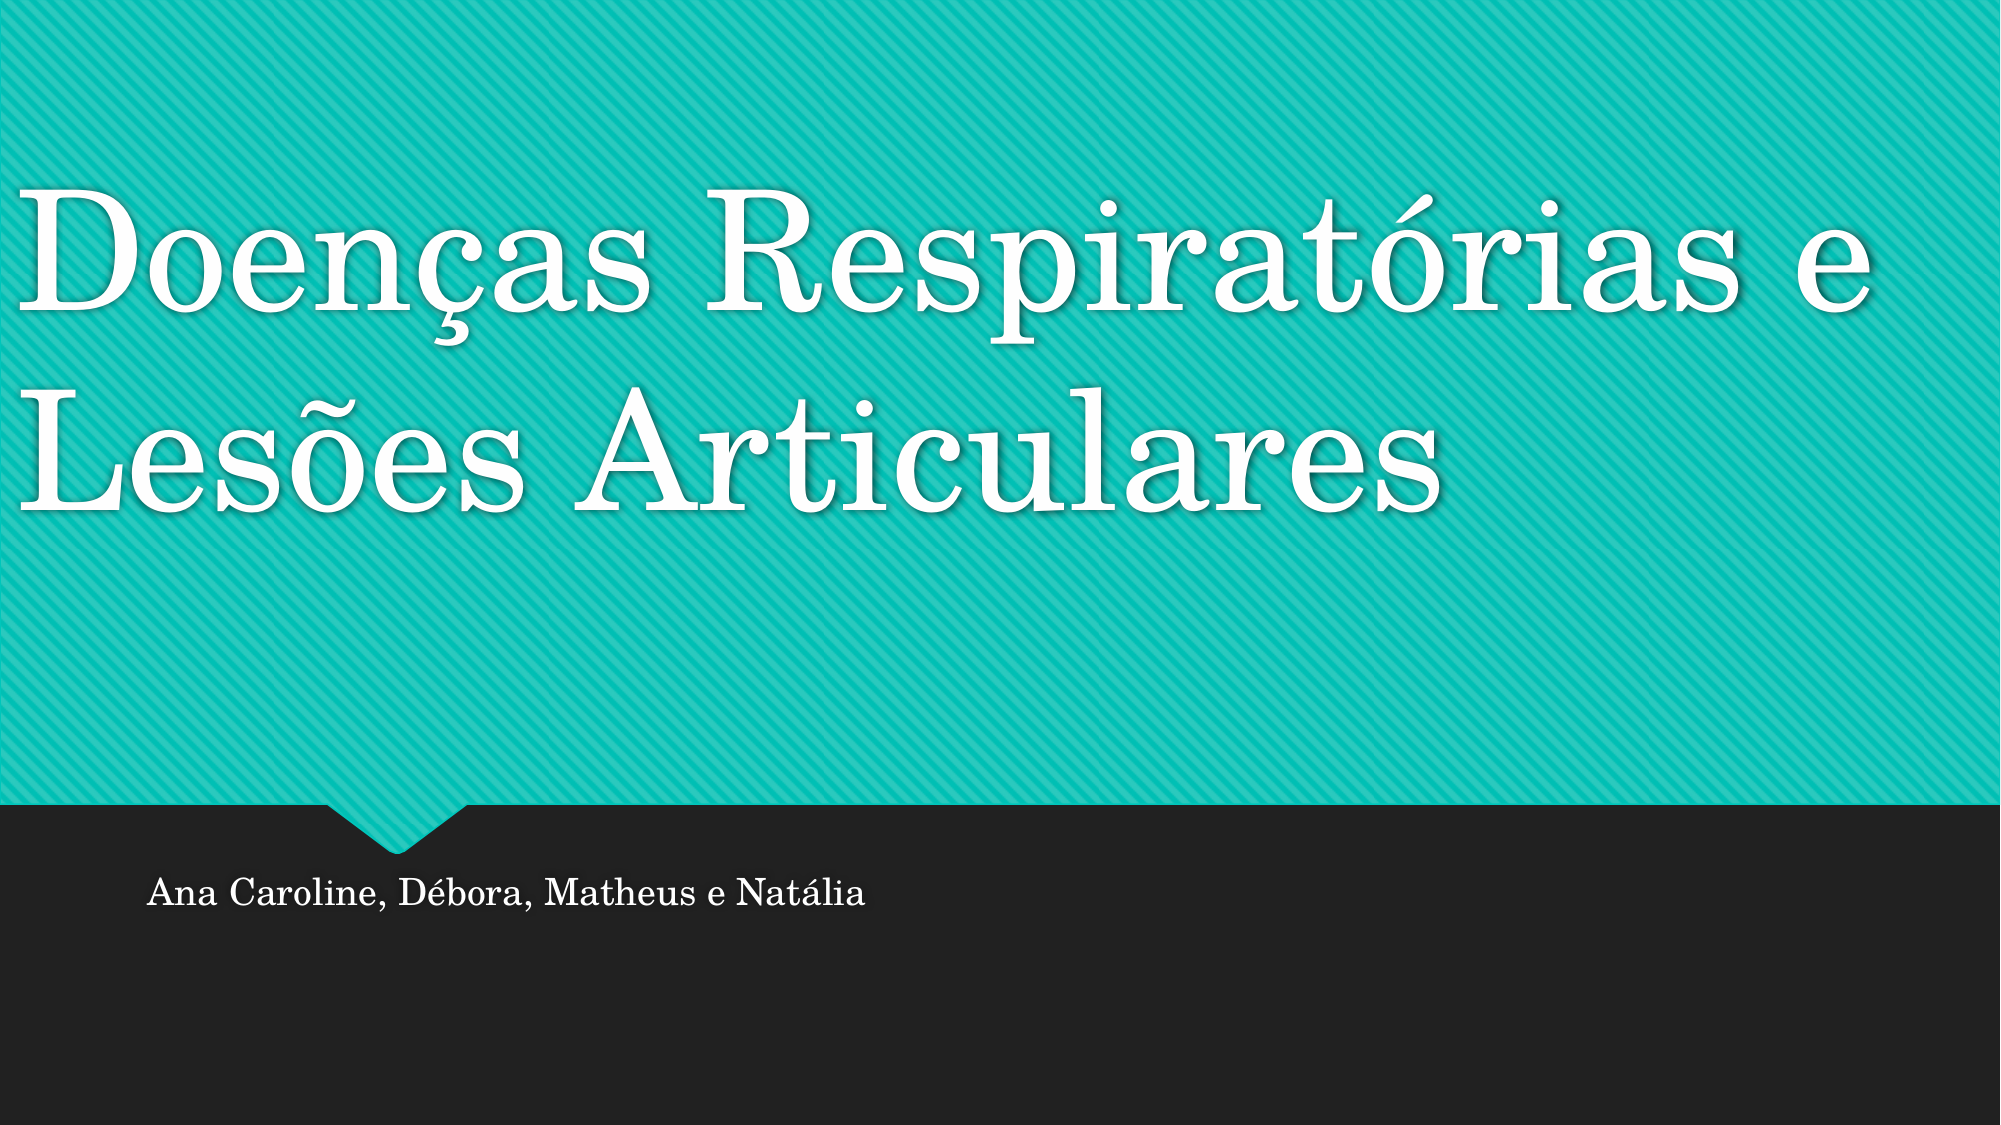

# Doenças Respiratórias e Lesões Articulares
Ana Caroline, Débora, Matheus e Natália